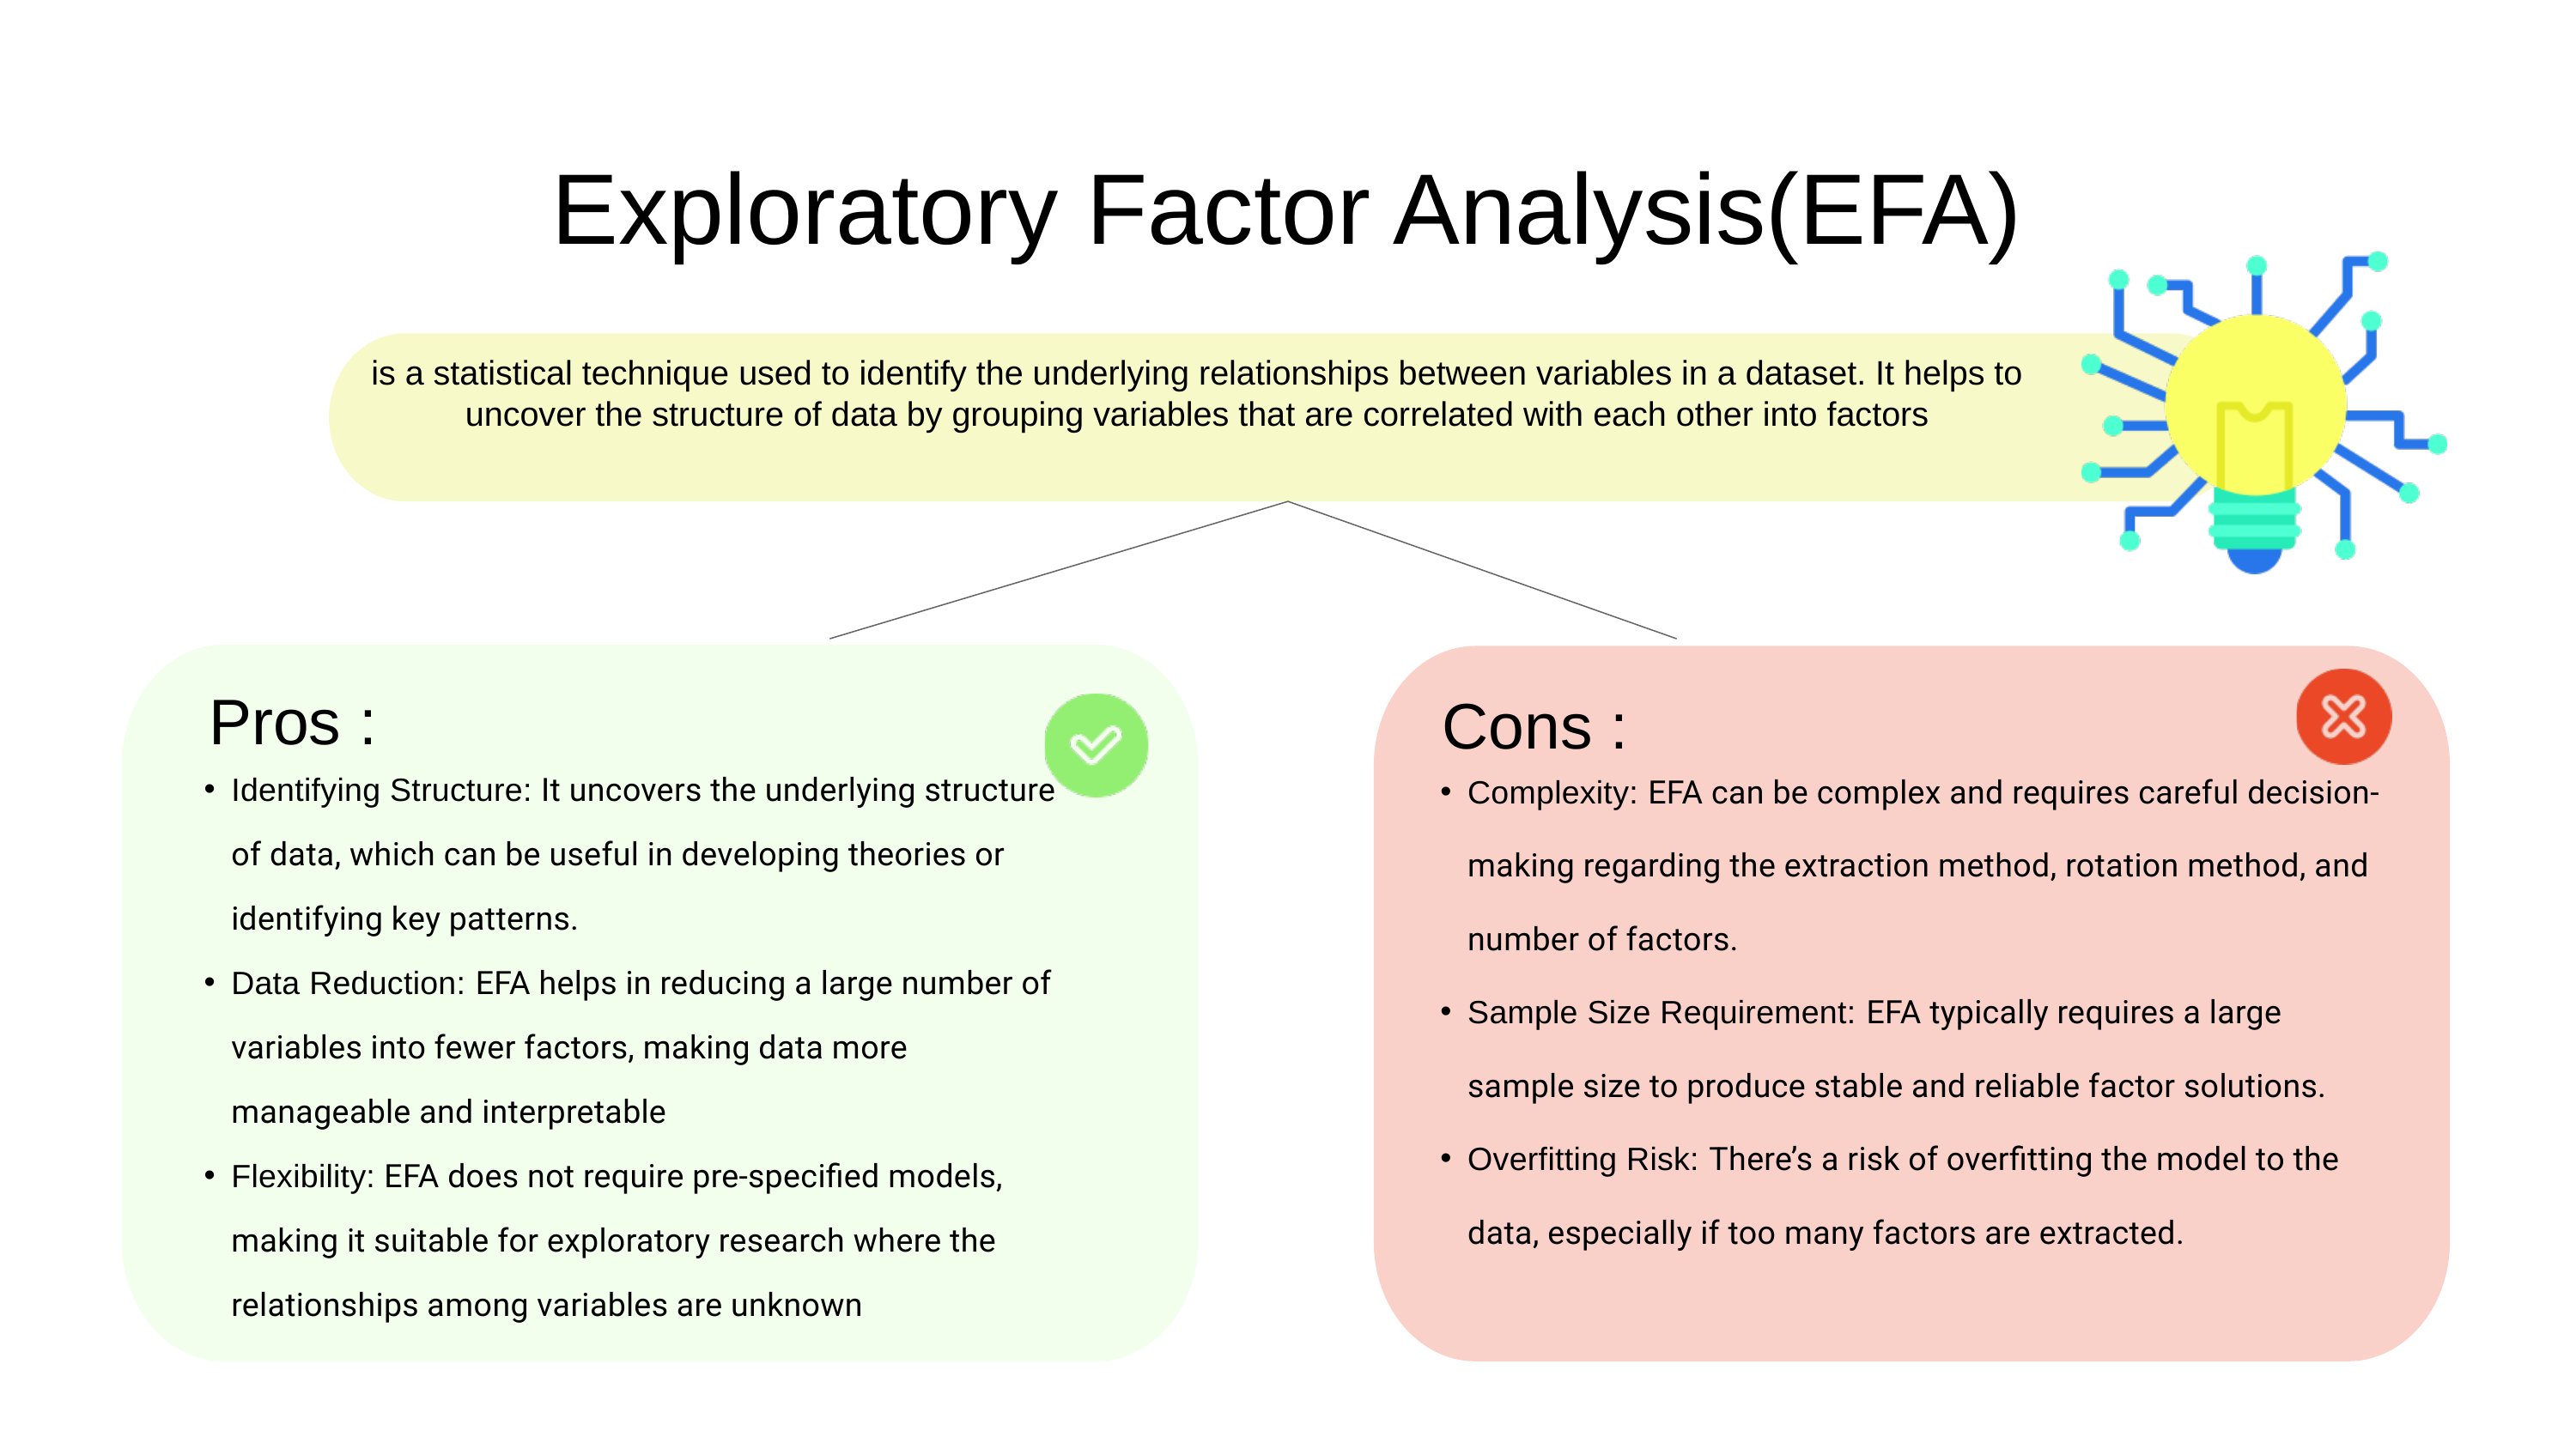

Exploratory Factor Analysis(EFA)

is a statistical technique used to identify the underlying relationships between variables in a dataset. It helps to uncover the structure of data by grouping variables that are correlated with each other into factors

Pros :
Cons :

Complexity: EFA can be complex and requires careful decision-making regarding the extraction method, rotation method, and number of factors.
Sample Size Requirement: EFA typically requires a large sample size to produce stable and reliable factor solutions.
Overfitting Risk: There’s a risk of overfitting the model to the data, especially if too many factors are extracted.

Identifying Structure: It uncovers the underlying structure of data, which can be useful in developing theories or identifying key patterns.
Data Reduction: EFA helps in reducing a large number of variables into fewer factors, making data more manageable and interpretable
Flexibility: EFA does not require pre-specified models, making it suitable for exploratory research where the relationships among variables are unknown